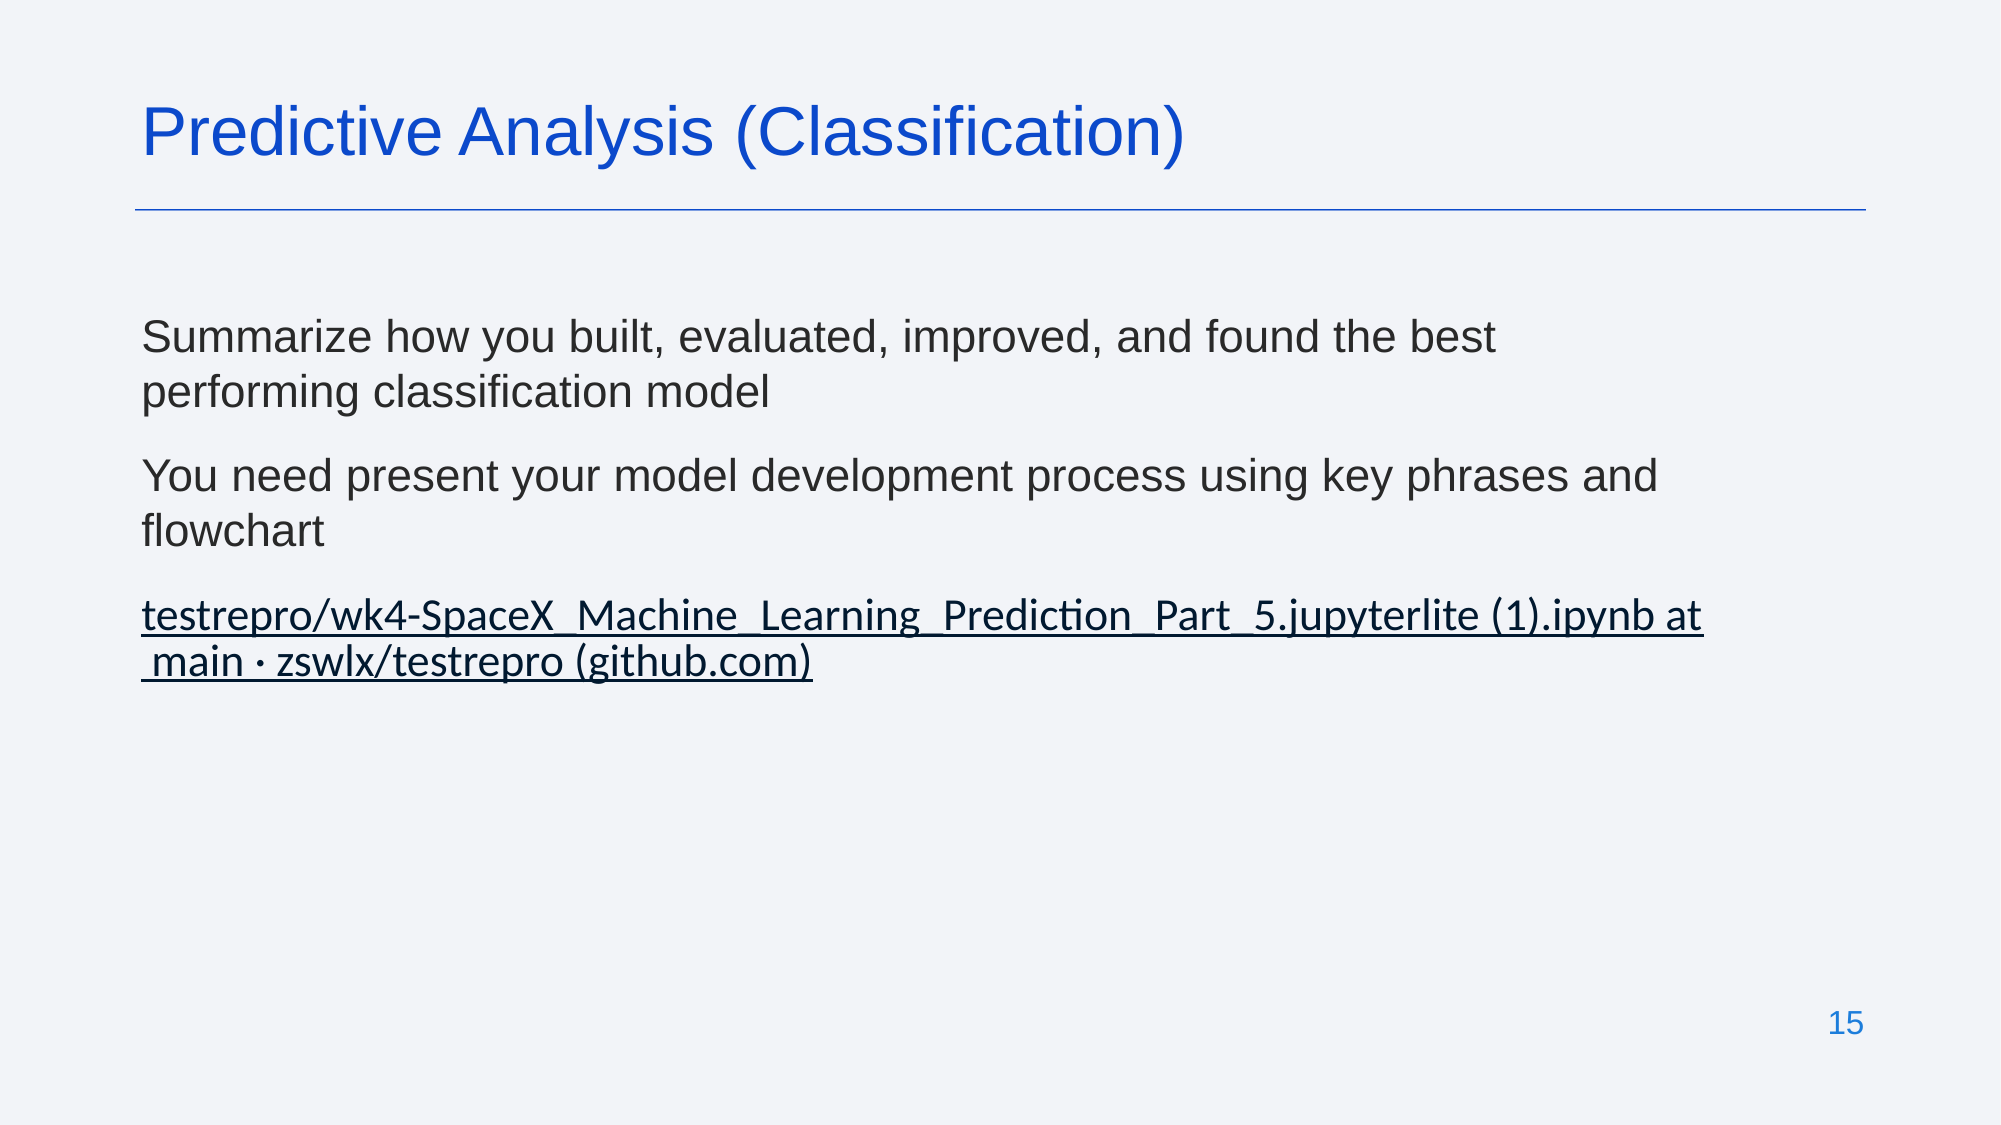

Predictive Analysis (Classification)
Summarize how you built, evaluated, improved, and found the best performing classification model
You need present your model development process using key phrases and flowchart
testrepro/wk4-SpaceX_Machine_Learning_Prediction_Part_5.jupyterlite (1).ipynb at main · zswlx/testrepro (github.com)

15